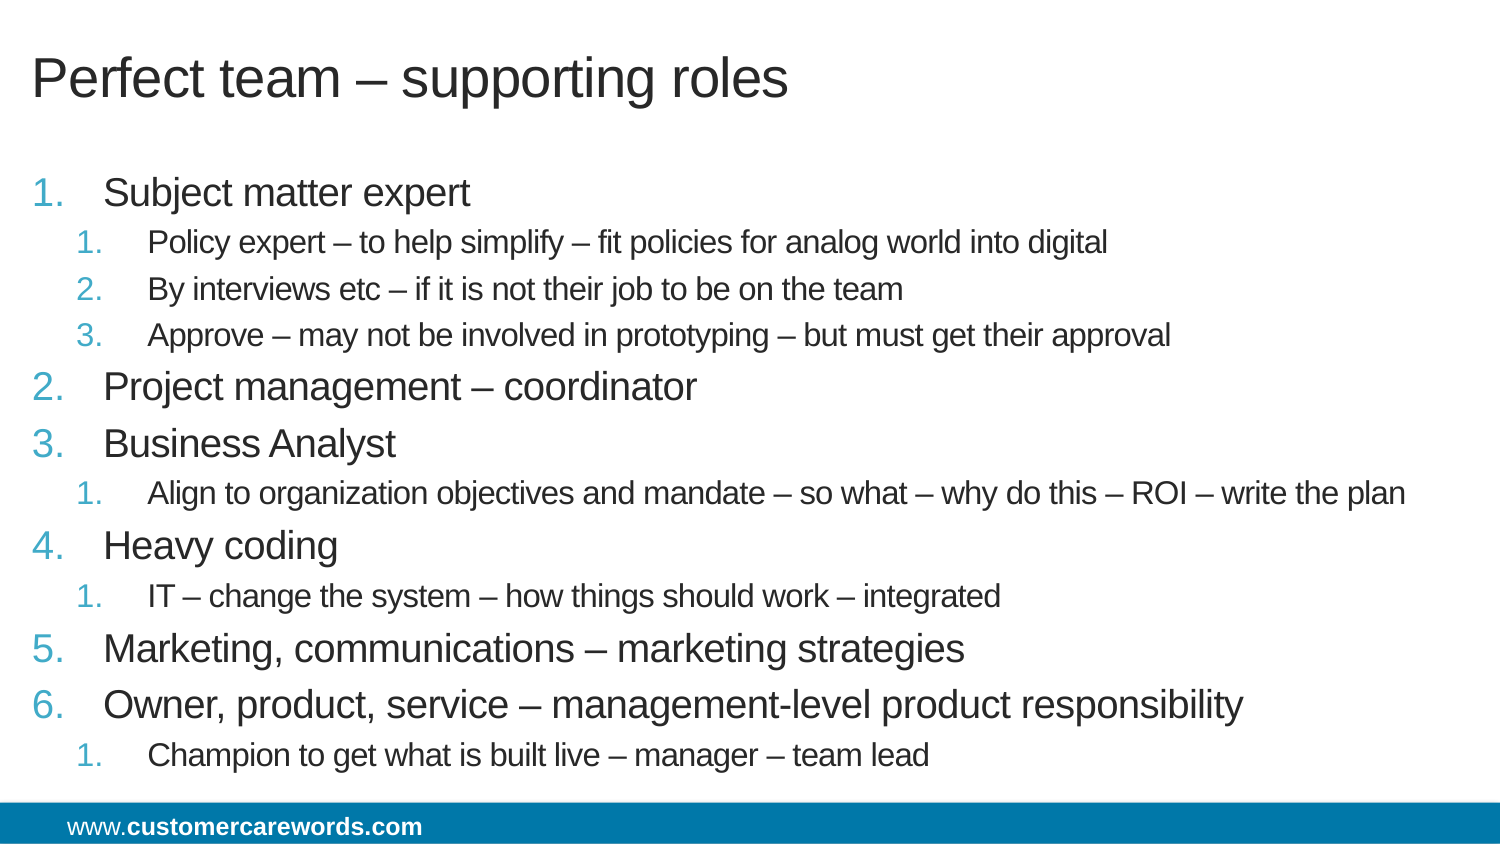

# Perfect team – supporting roles

Subject matter expert
Policy expert – to help simplify – fit policies for analog world into digital
By interviews etc – if it is not their job to be on the team
Approve – may not be involved in prototyping – but must get their approval
Project management – coordinator
Business Analyst
Align to organization objectives and mandate – so what – why do this – ROI – write the plan
Heavy coding
IT – change the system – how things should work – integrated
Marketing, communications – marketing strategies
Owner, product, service – management-level product responsibility
Champion to get what is built live – manager – team lead